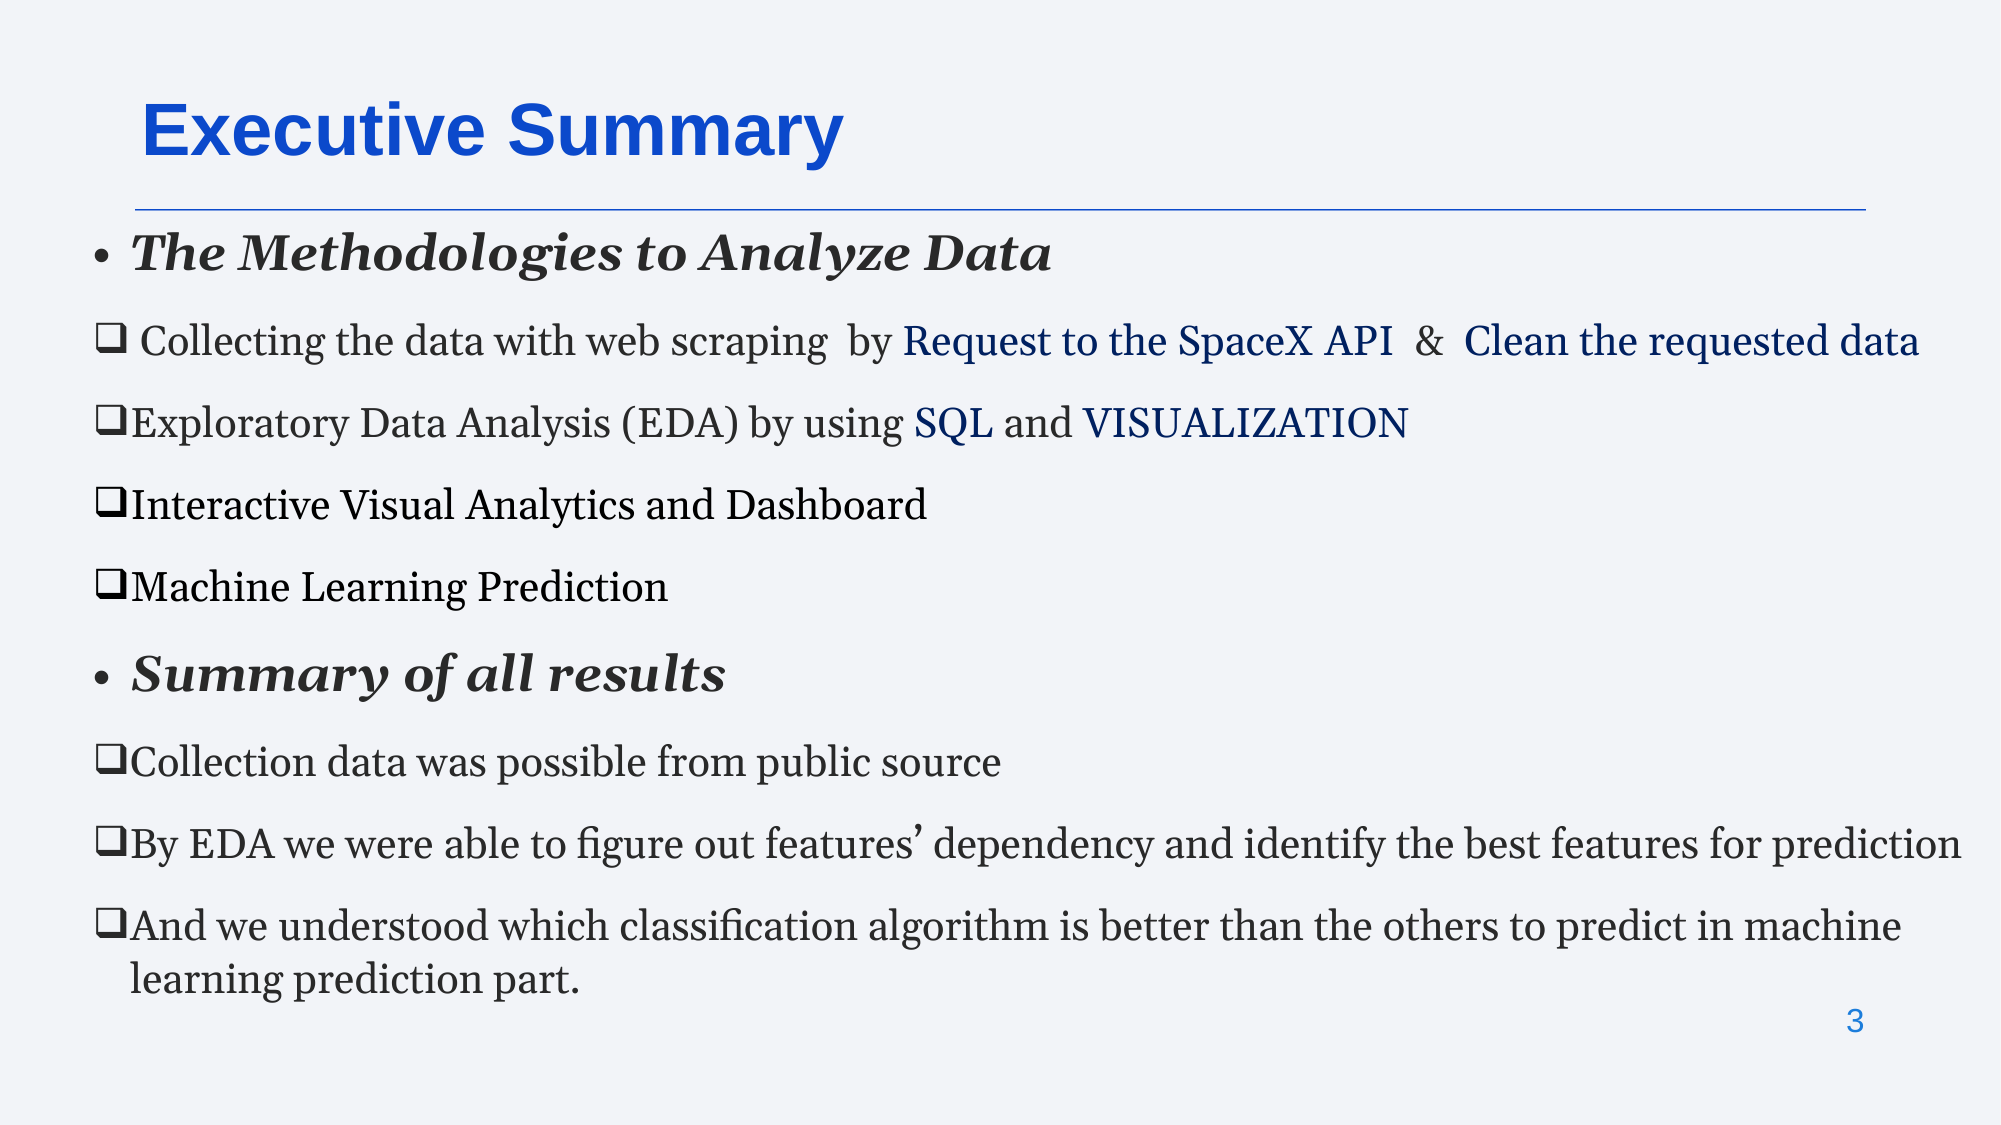

Executive Summary
The Methodologies to Analyze Data
 Collecting the data with web scraping  by Request to the SpaceX API  &  Clean the requested data
Exploratory Data Analysis (EDA) by using SQL and VISUALIZATION
Interactive Visual Analytics and Dashboard
Machine Learning Prediction
Summary of all results
Collection data was possible from public source
By EDA we were able to figure out features’ dependency and identify the best features for prediction
And we understood which classification algorithm is better than the others to predict in machine learning prediction part.
3